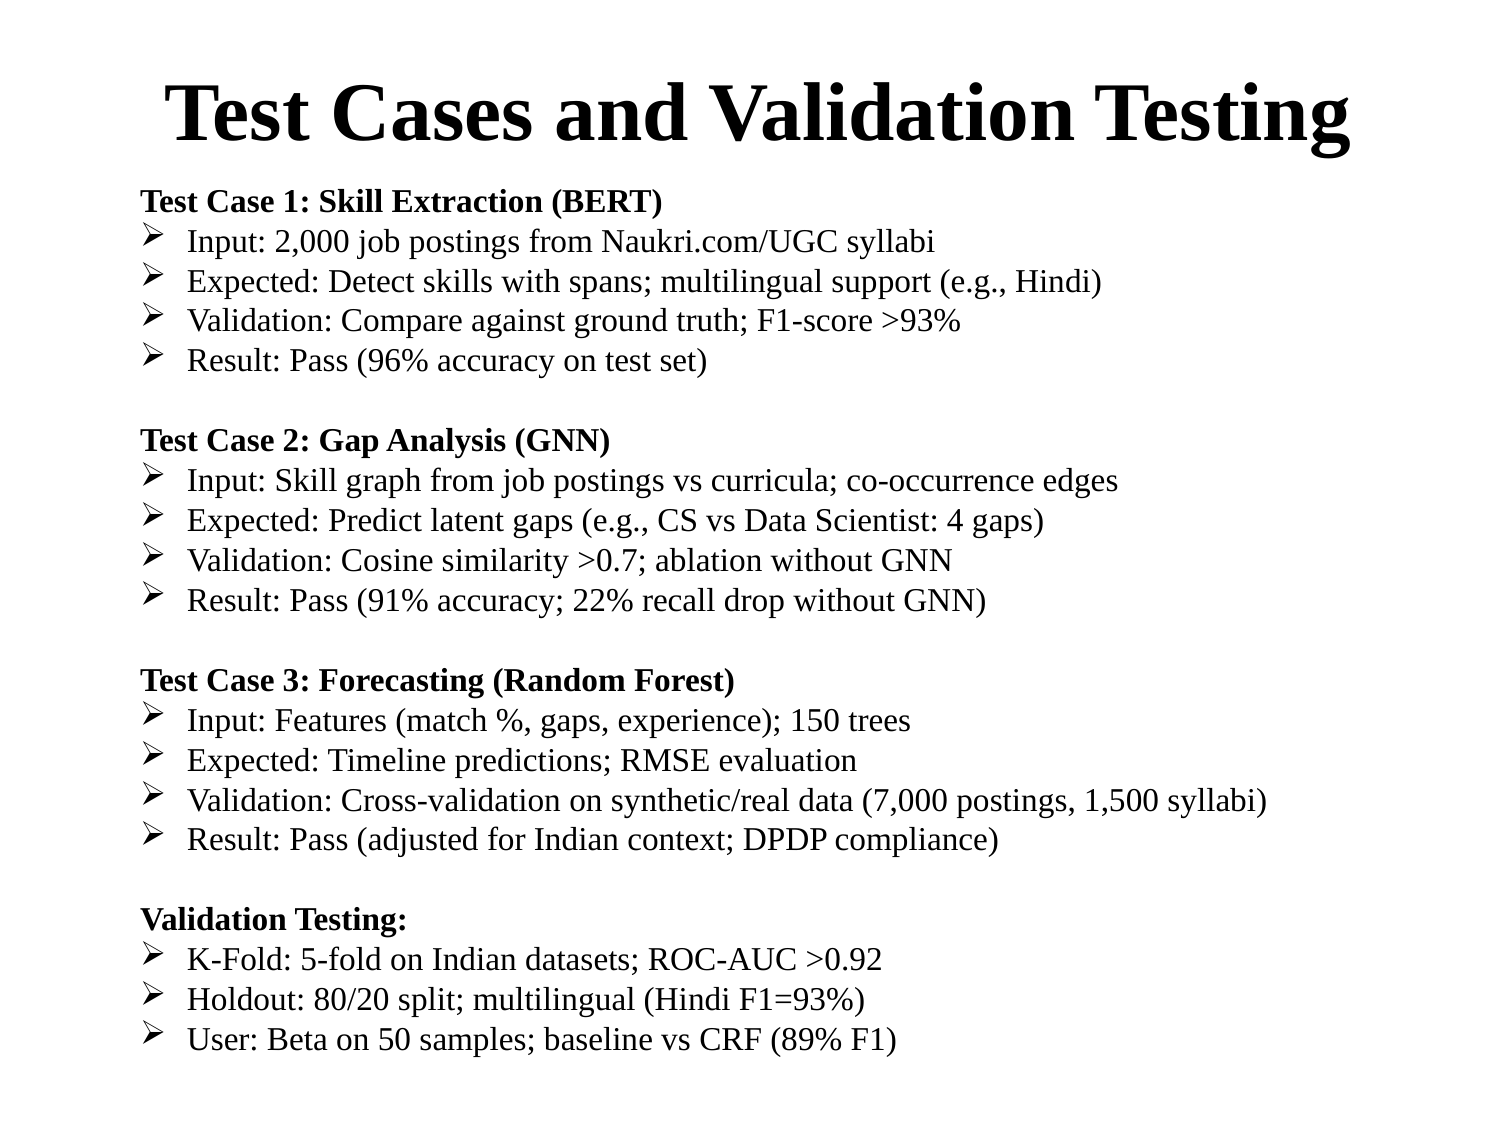

Test Cases and Validation Testing
Test Case 1: Skill Extraction (BERT)
Input: 2,000 job postings from Naukri.com/UGC syllabi
Expected: Detect skills with spans; multilingual support (e.g., Hindi)
Validation: Compare against ground truth; F1-score >93%
Result: Pass (96% accuracy on test set)

Test Case 2: Gap Analysis (GNN)
Input: Skill graph from job postings vs curricula; co-occurrence edges
Expected: Predict latent gaps (e.g., CS vs Data Scientist: 4 gaps)
Validation: Cosine similarity >0.7; ablation without GNN
Result: Pass (91% accuracy; 22% recall drop without GNN)

Test Case 3: Forecasting (Random Forest)
Input: Features (match %, gaps, experience); 150 trees
Expected: Timeline predictions; RMSE evaluation
Validation: Cross-validation on synthetic/real data (7,000 postings, 1,500 syllabi)
Result: Pass (adjusted for Indian context; DPDP compliance)

Validation Testing:
K-Fold: 5-fold on Indian datasets; ROC-AUC >0.92
Holdout: 80/20 split; multilingual (Hindi F1=93%)
User: Beta on 50 samples; baseline vs CRF (89% F1)